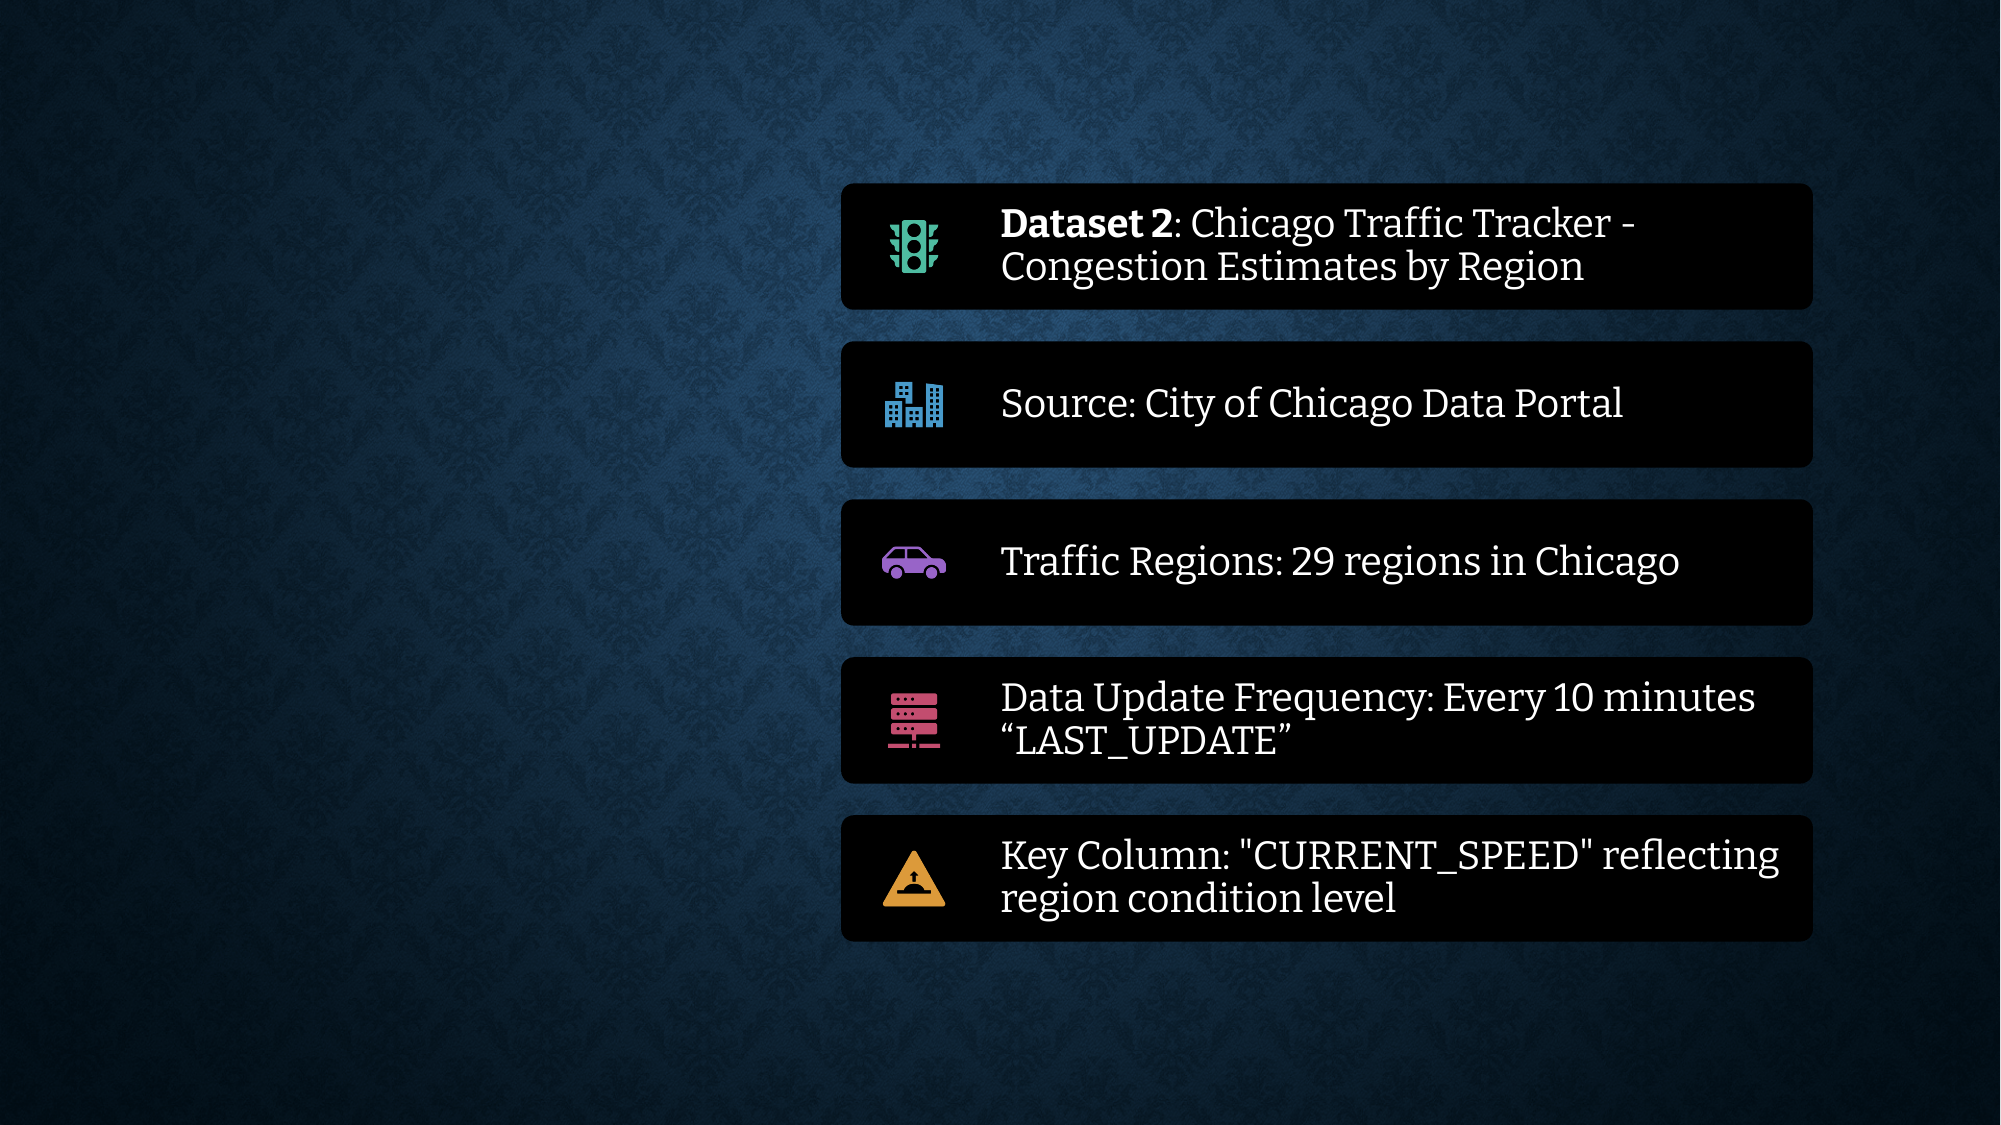

Dataset 2: Chicago Traffic Tracker - Congestion Estimates by Region
Source: City of Chicago Data Portal
Traffic Regions: 29 regions in Chicago
Data Update Frequency: Every 10 minutes “LAST_UPDATE”
Key Column: "CURRENT_SPEED" reflecting region condition level